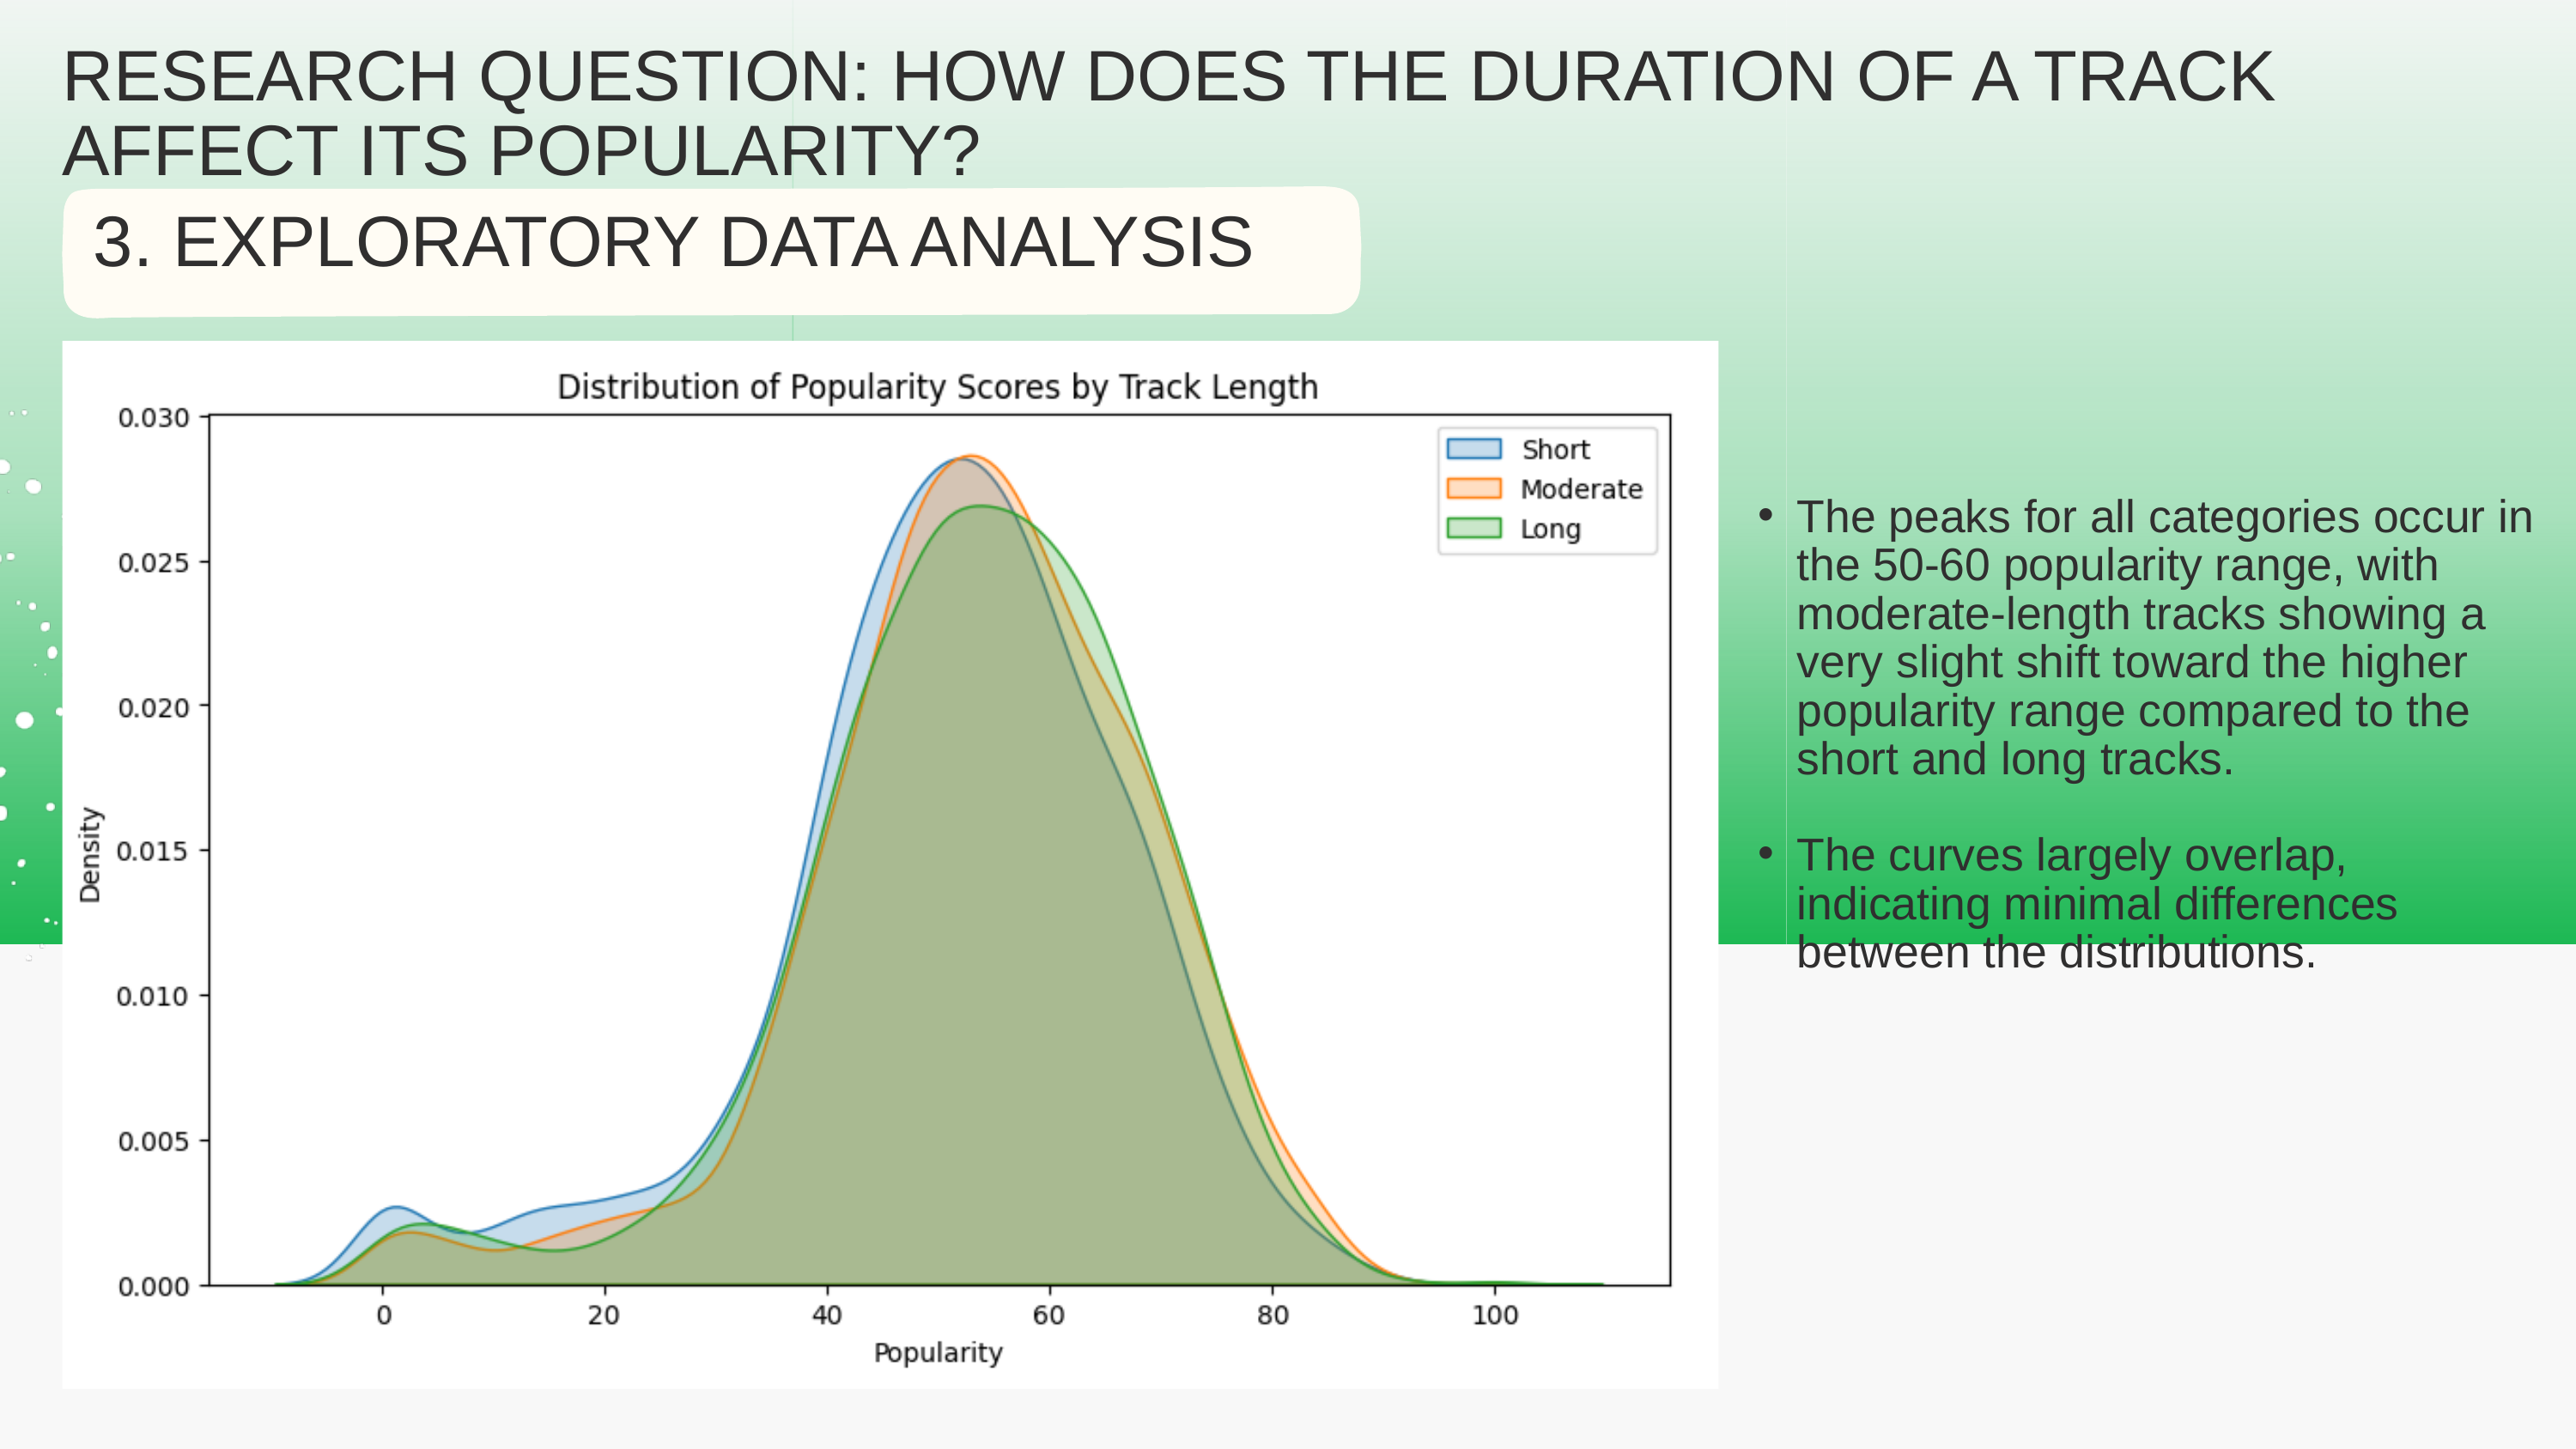

RESEARCH QUESTION: HOW DOES THE DURATION OF A TRACK AFFECT ITS POPULARITY?

3. EXPLORATORY DATA ANALYSIS

The peaks for all categories occur in the 50-60 popularity range, with moderate-length tracks showing a very slight shift toward the higher popularity range compared to the short and long tracks.

The curves largely overlap, indicating minimal differences between the distributions.